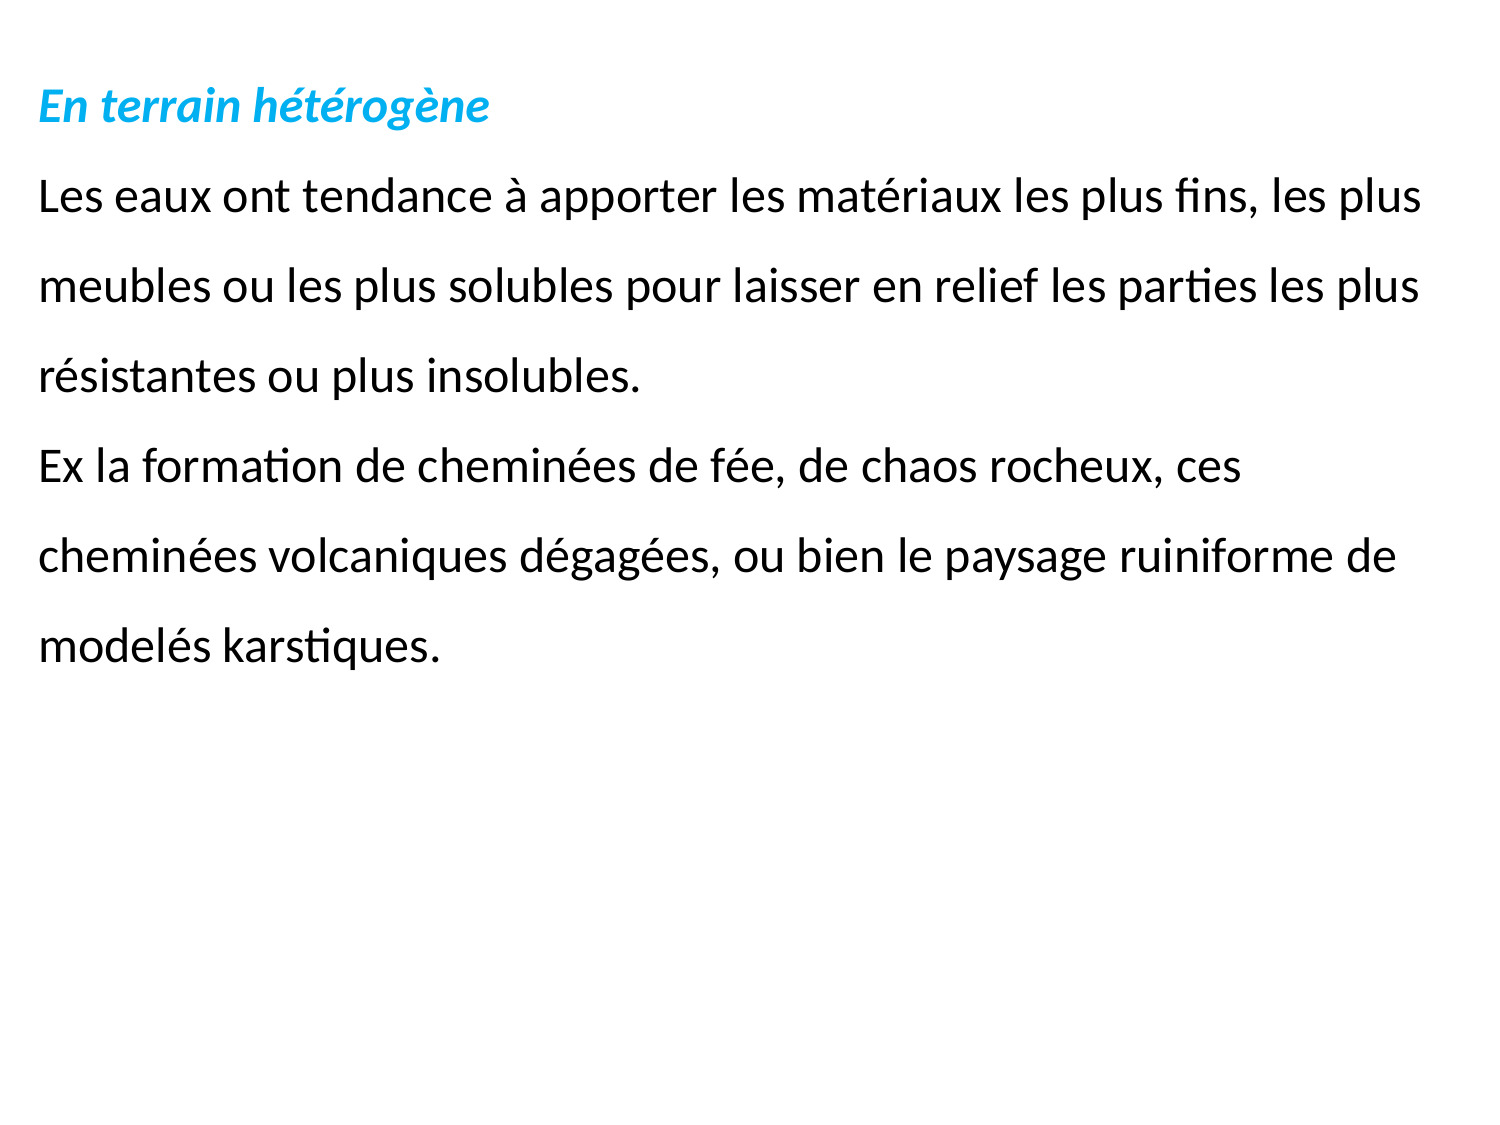

En terrain hétérogène
Les eaux ont tendance à apporter les matériaux les plus fins, les plus meubles ou les plus solubles pour laisser en relief les parties les plus résistantes ou plus insolubles.
Ex la formation de cheminées de fée, de chaos rocheux, ces cheminées volcaniques dégagées, ou bien le paysage ruiniforme de modelés karstiques.